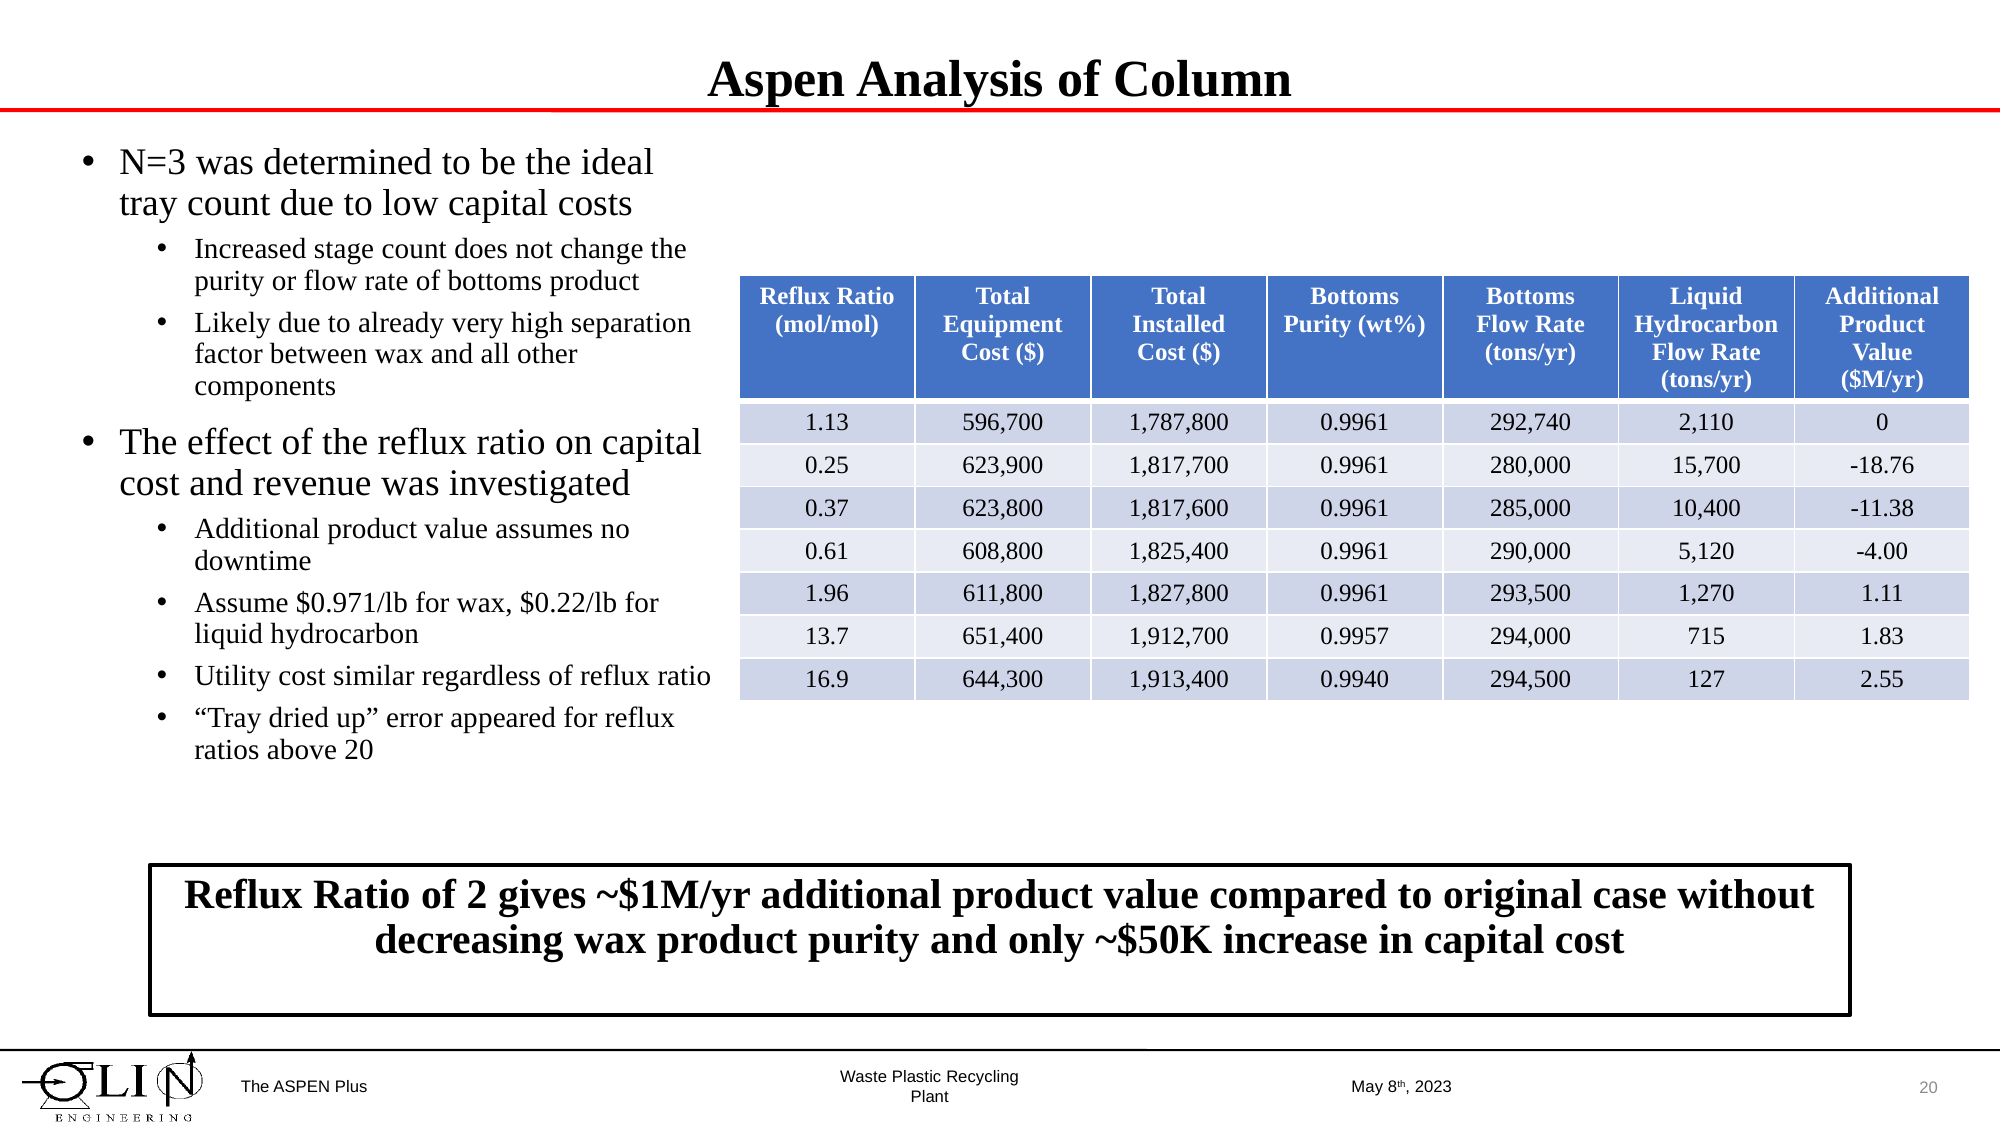

# Aspen Analysis of Column
N=3 was determined to be the ideal tray count due to low capital costs
Increased stage count does not change the purity or flow rate of bottoms product
Likely due to already very high separation factor between wax and all other components
The effect of the reflux ratio on capital cost and revenue was investigated
Additional product value assumes no downtime
Assume $0.971/lb for wax, $0.22/lb for liquid hydrocarbon
Utility cost similar regardless of reflux ratio
“Tray dried up” error appeared for reflux ratios above 20
| Reflux Ratio (mol/mol) | Total Equipment Cost ($) | Total Installed Cost ($) | Bottoms Purity (wt%) | Bottoms Flow Rate (tons/yr) | Liquid Hydrocarbon Flow Rate (tons/yr) | Additional Product Value ($M/yr) |
| --- | --- | --- | --- | --- | --- | --- |
| 1.13 | 596,700 | 1,787,800 | 0.9961 | 292,740 | 2,110 | 0 |
| 0.25 | 623,900 | 1,817,700 | 0.9961 | 280,000 | 15,700 | -18.76 |
| 0.37 | 623,800 | 1,817,600 | 0.9961 | 285,000 | 10,400 | -11.38 |
| 0.61 | 608,800 | 1,825,400 | 0.9961 | 290,000 | 5,120 | -4.00 |
| 1.96 | 611,800 | 1,827,800 | 0.9961 | 293,500 | 1,270 | 1.11 |
| 13.7 | 651,400 | 1,912,700 | 0.9957 | 294,000 | 715 | 1.83 |
| 16.9 | 644,300 | 1,913,400 | 0.9940 | 294,500 | 127 | 2.55 |
Reflux Ratio of 2 gives ~$1M/yr additional product value compared to original case without decreasing wax product purity and only ~$50K increase in capital cost
The ASPEN Plus
May 8th, 2023
20